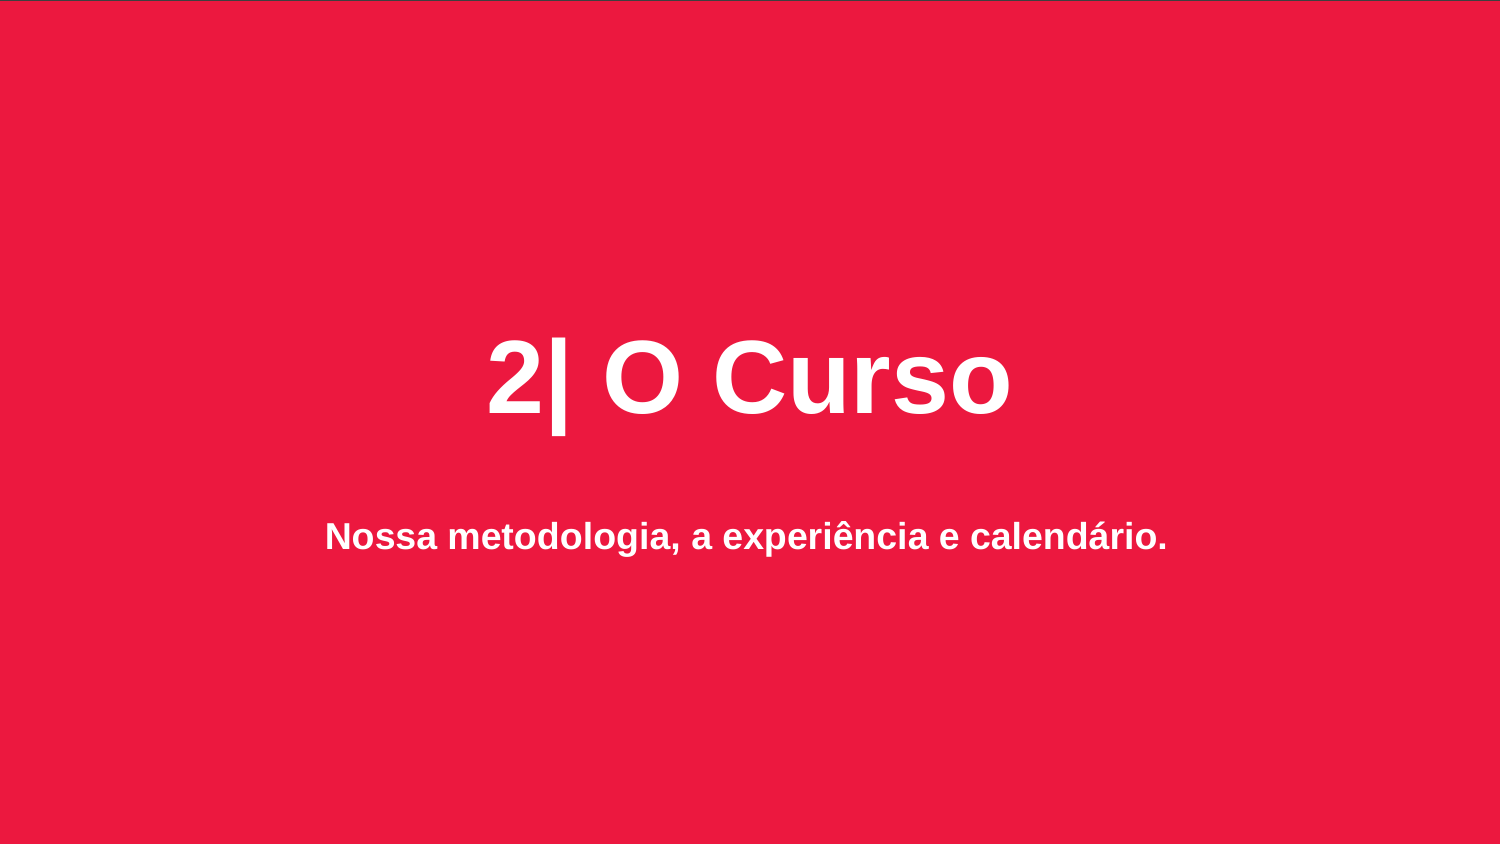

# Acá van cosas dentro del título anterior del temario (H3)
2| O Curso
Nossa metodologia, a experiência e calendário.